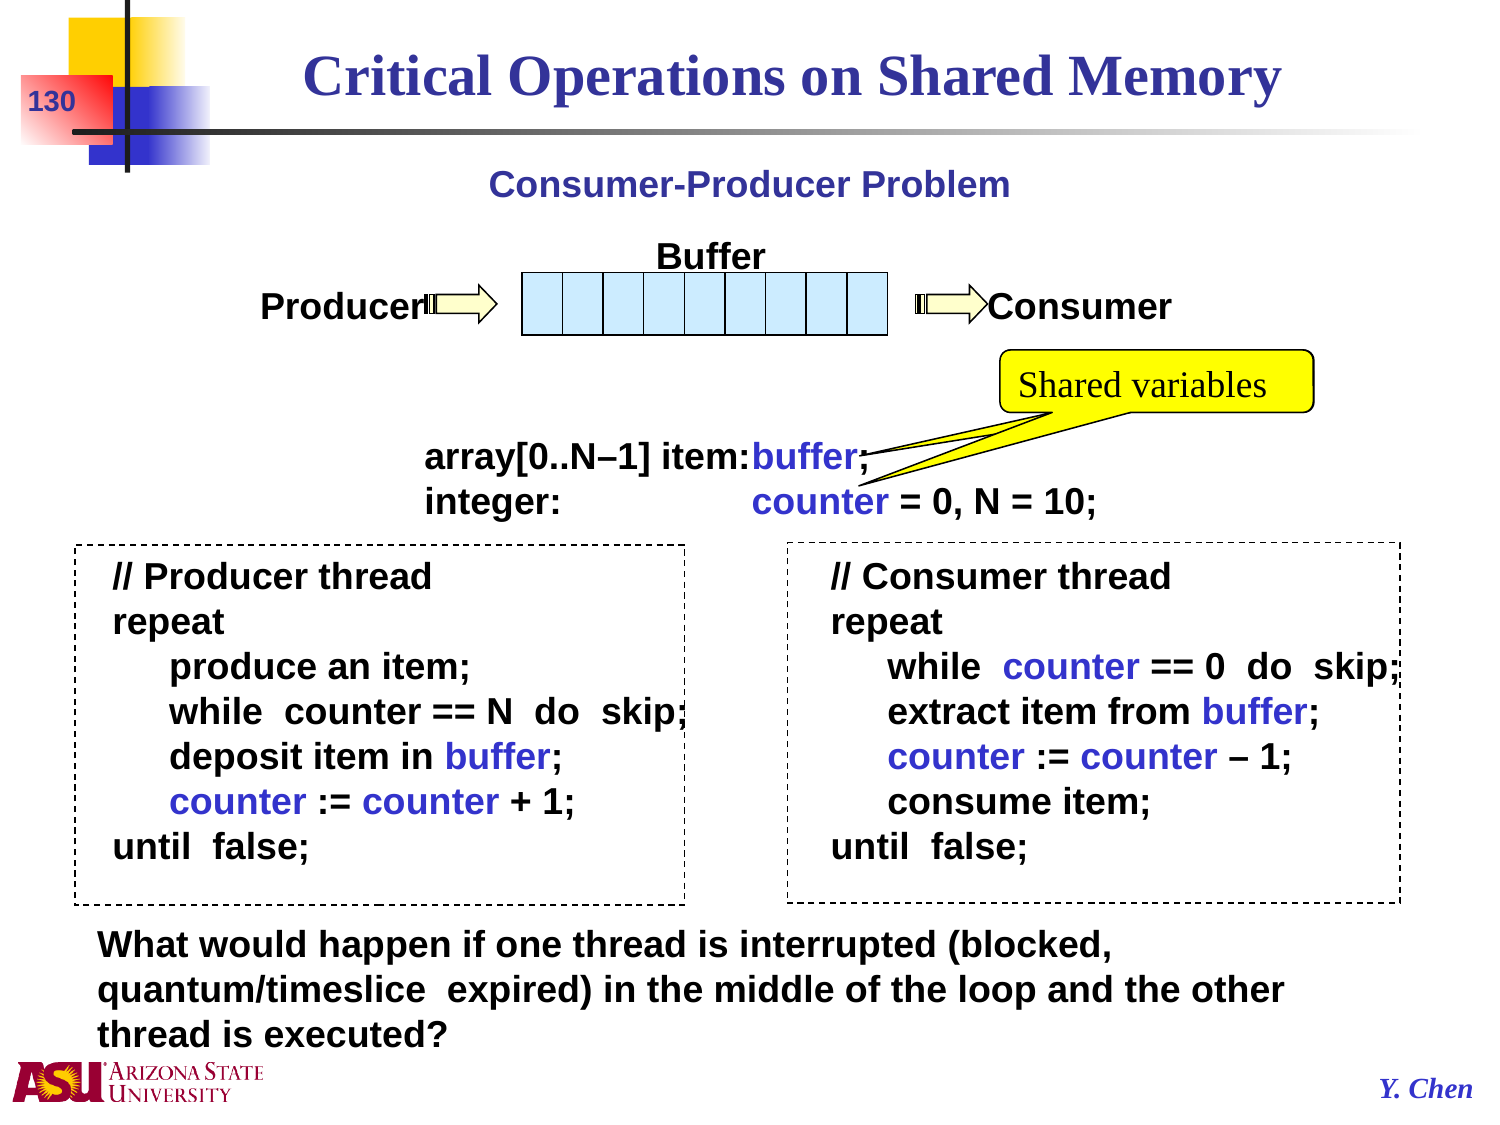

# Critical Operations on Shared Memory
130
Consumer-Producer Problem
Buffer

Producer
Consumer

Shared variables
Shared variables
array[0..N–1] item:	buffer;
integer:	counter = 0, N = 10;

// Producer thread
repeat
	produce an item;
	while  counter == N  do  skip;
	deposit item in buffer;
	counter := counter + 1;
until  false;
// Consumer thread
repeat
	while  counter == 0  do  skip;
	extract item from buffer;
	counter := counter – 1;
	consume item;
until  false;
What would happen if one thread is interrupted (blocked, quantum/timeslice  expired) in the middle of the loop and the other thread is executed?